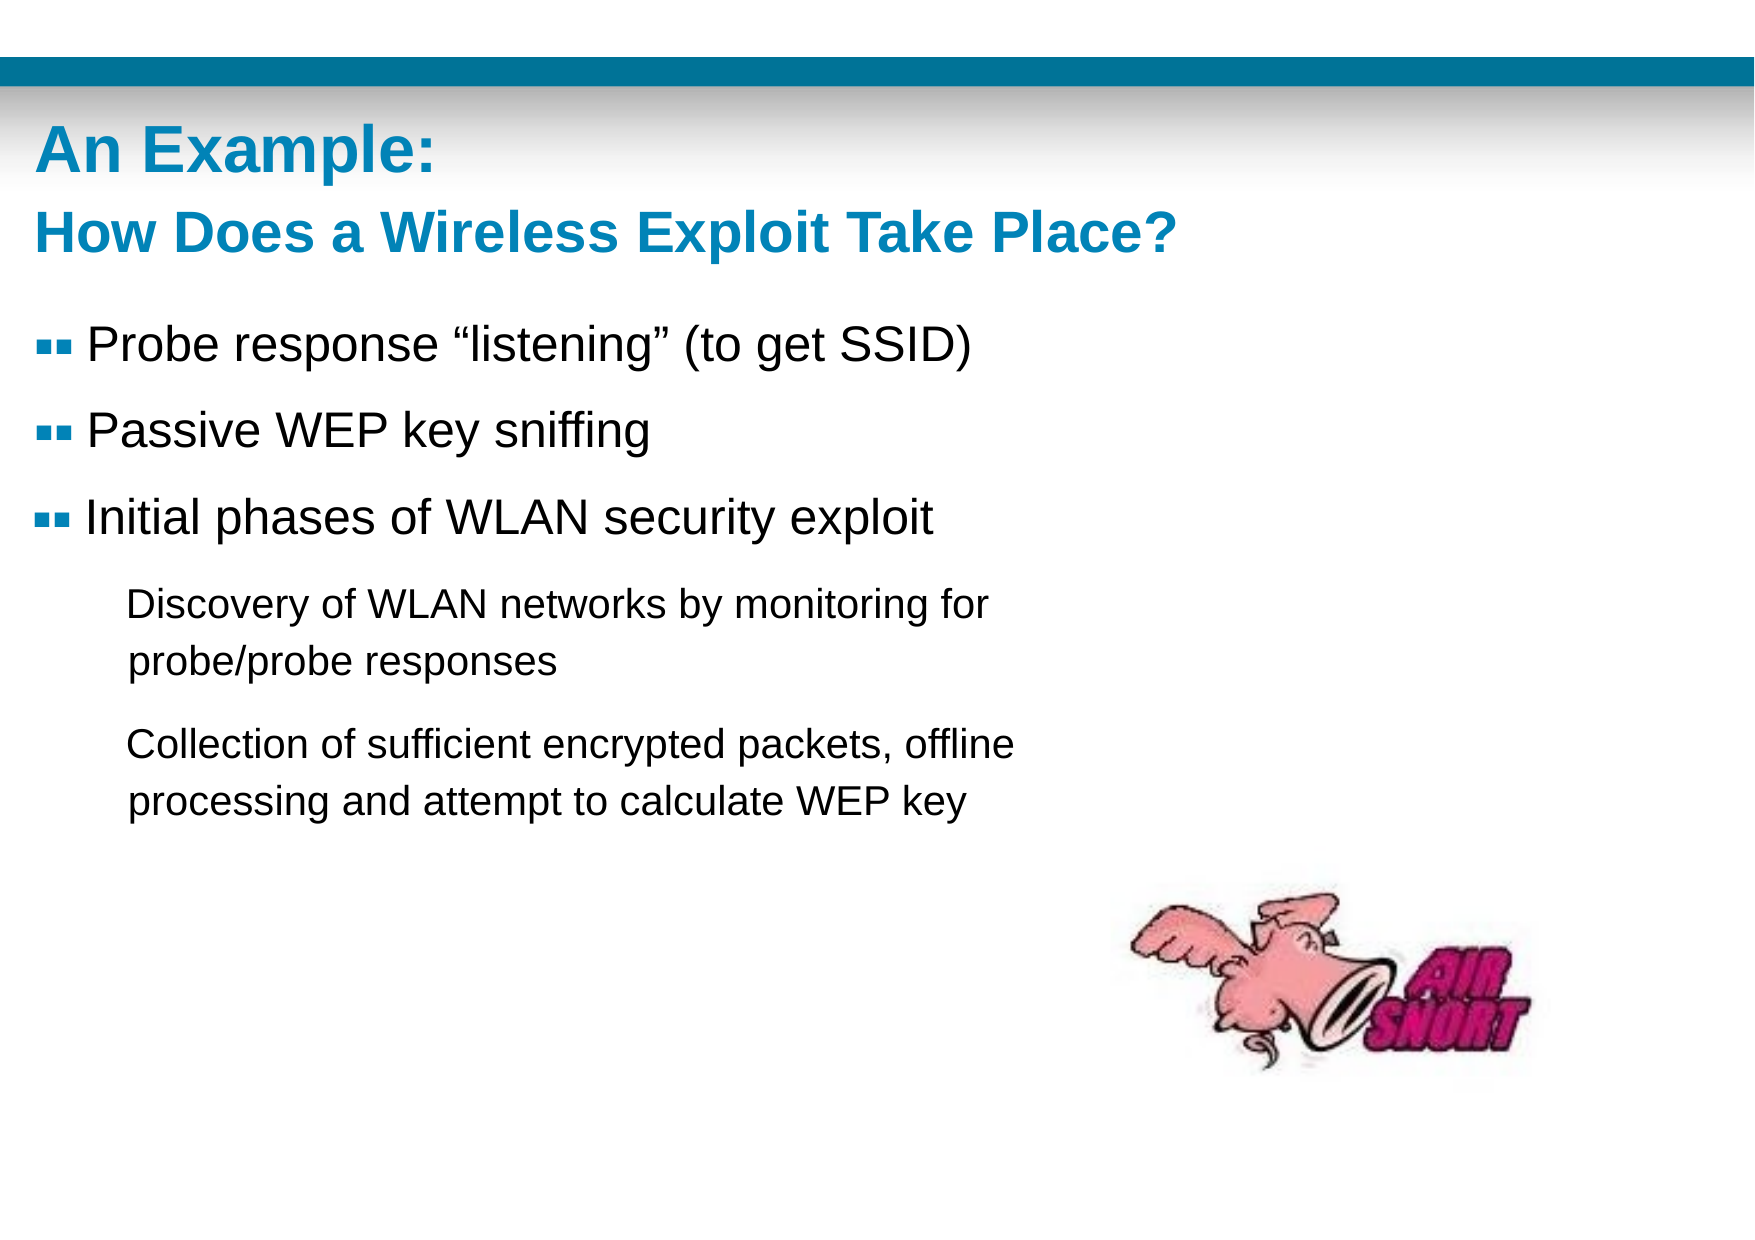

An Example:
How Does a Wireless Exploit Take Place?
▪▪ Probe response “listening” (to get SSID)
▪▪ Passive WEP key sniffing
▪▪ Initial phases of WLAN security exploit
Discovery of WLAN networks by monitoring for probe/probe responses
Collection of sufficient encrypted packets, offline processing and attempt to calculate WEP key